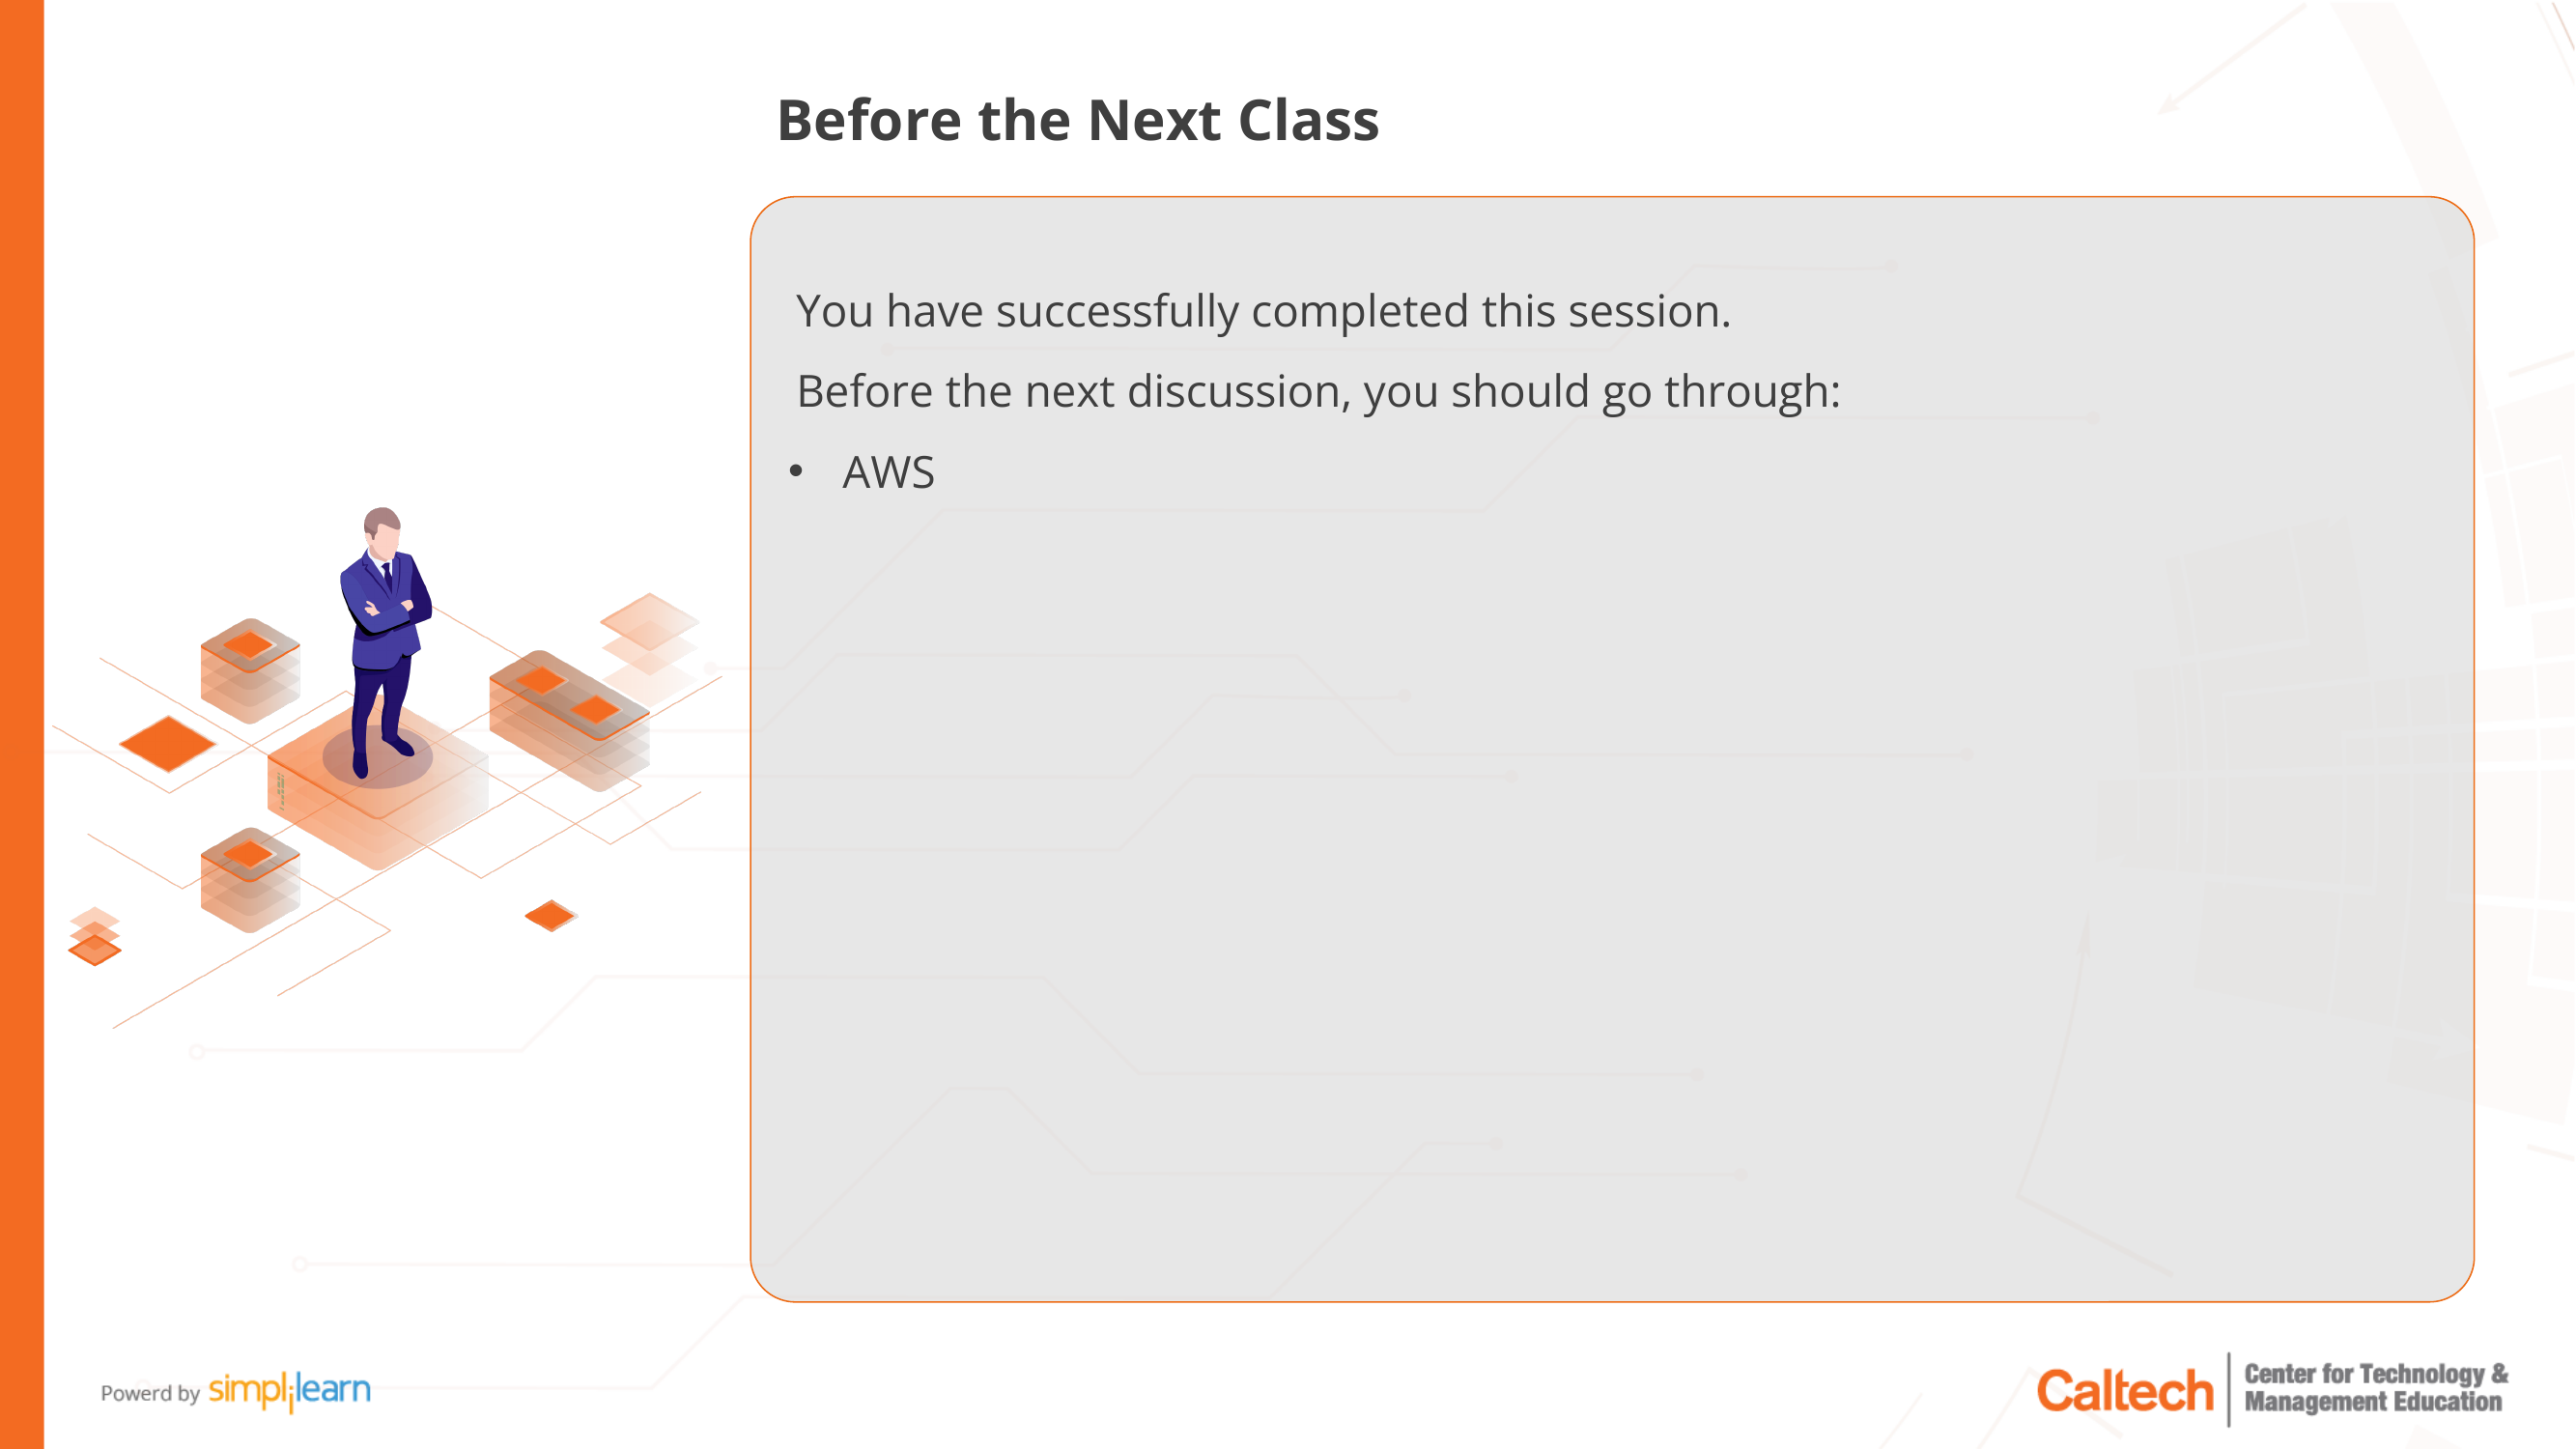

# Before the Next Class
You have successfully completed this session.
Before the next discussion, you should go through:
AWS